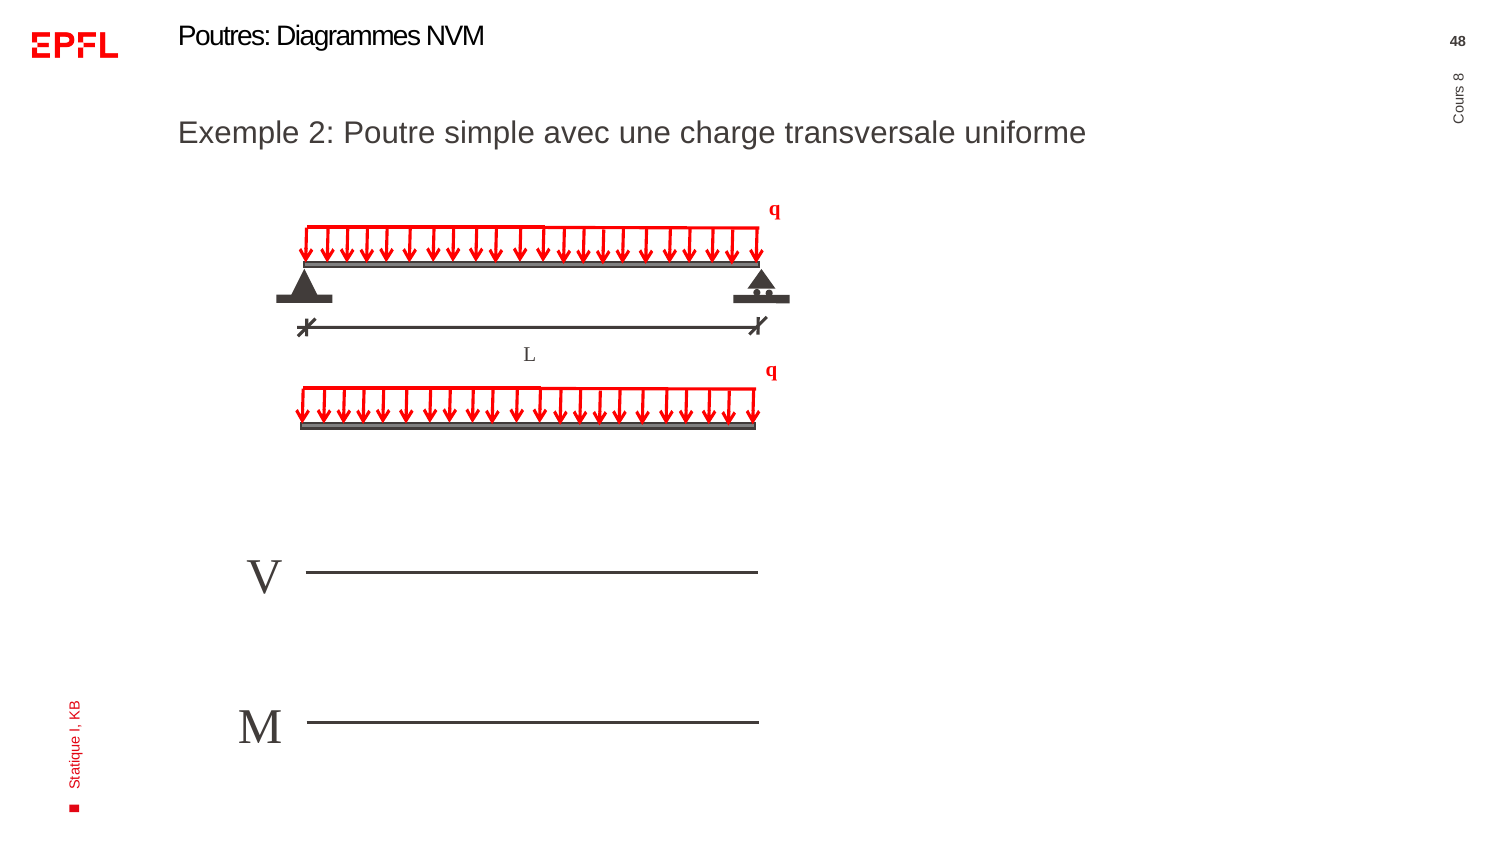

# Poutres: Diagrammes NVM
48
Exemple 2: Poutre simple avec une charge transversale uniforme
q

Cours 8
L
q

Statique I, KB
V
M